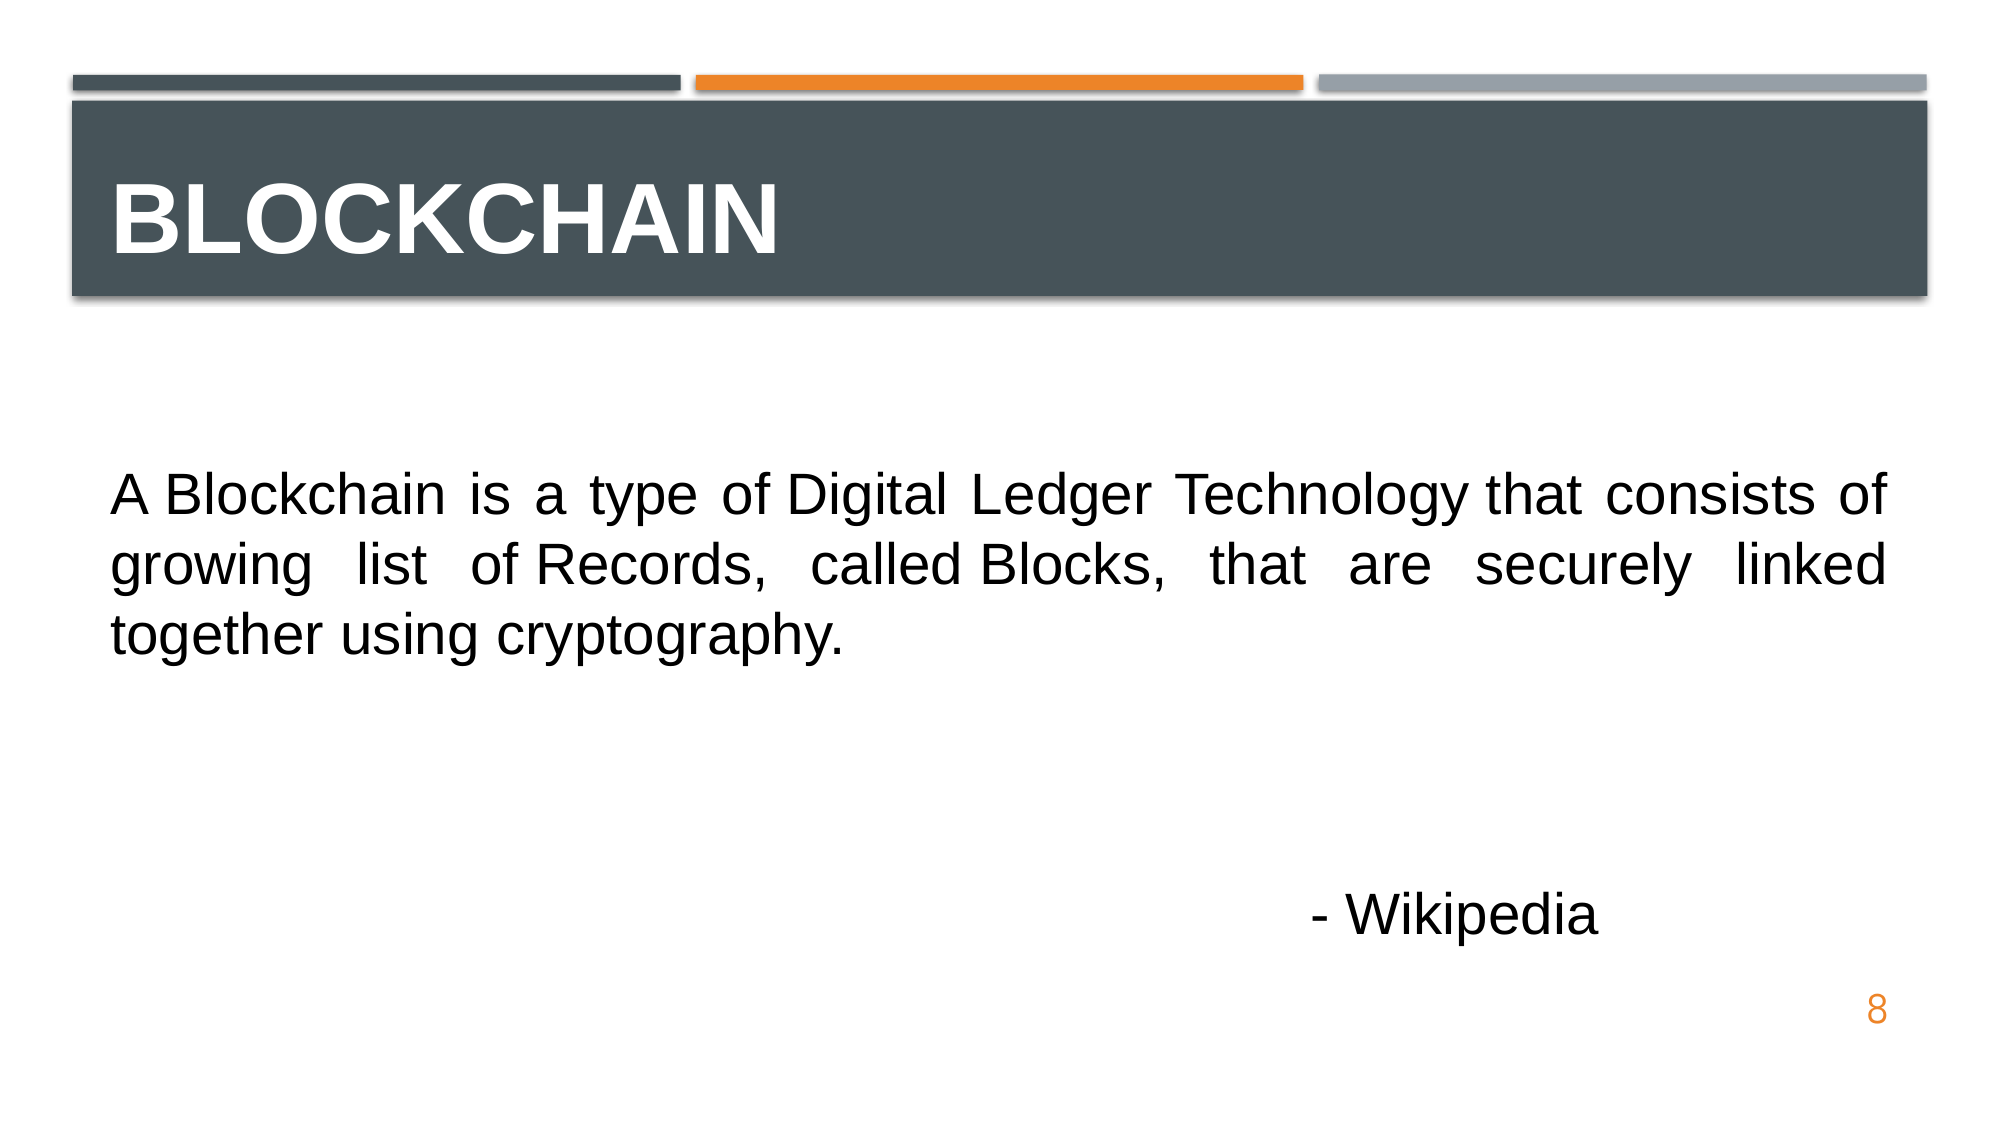

# Blockchain
A Blockchain is a type of Digital Ledger Technology that consists of growing list of Records, called Blocks, that are securely linked together using cryptography.

																			- Wikipedia
8